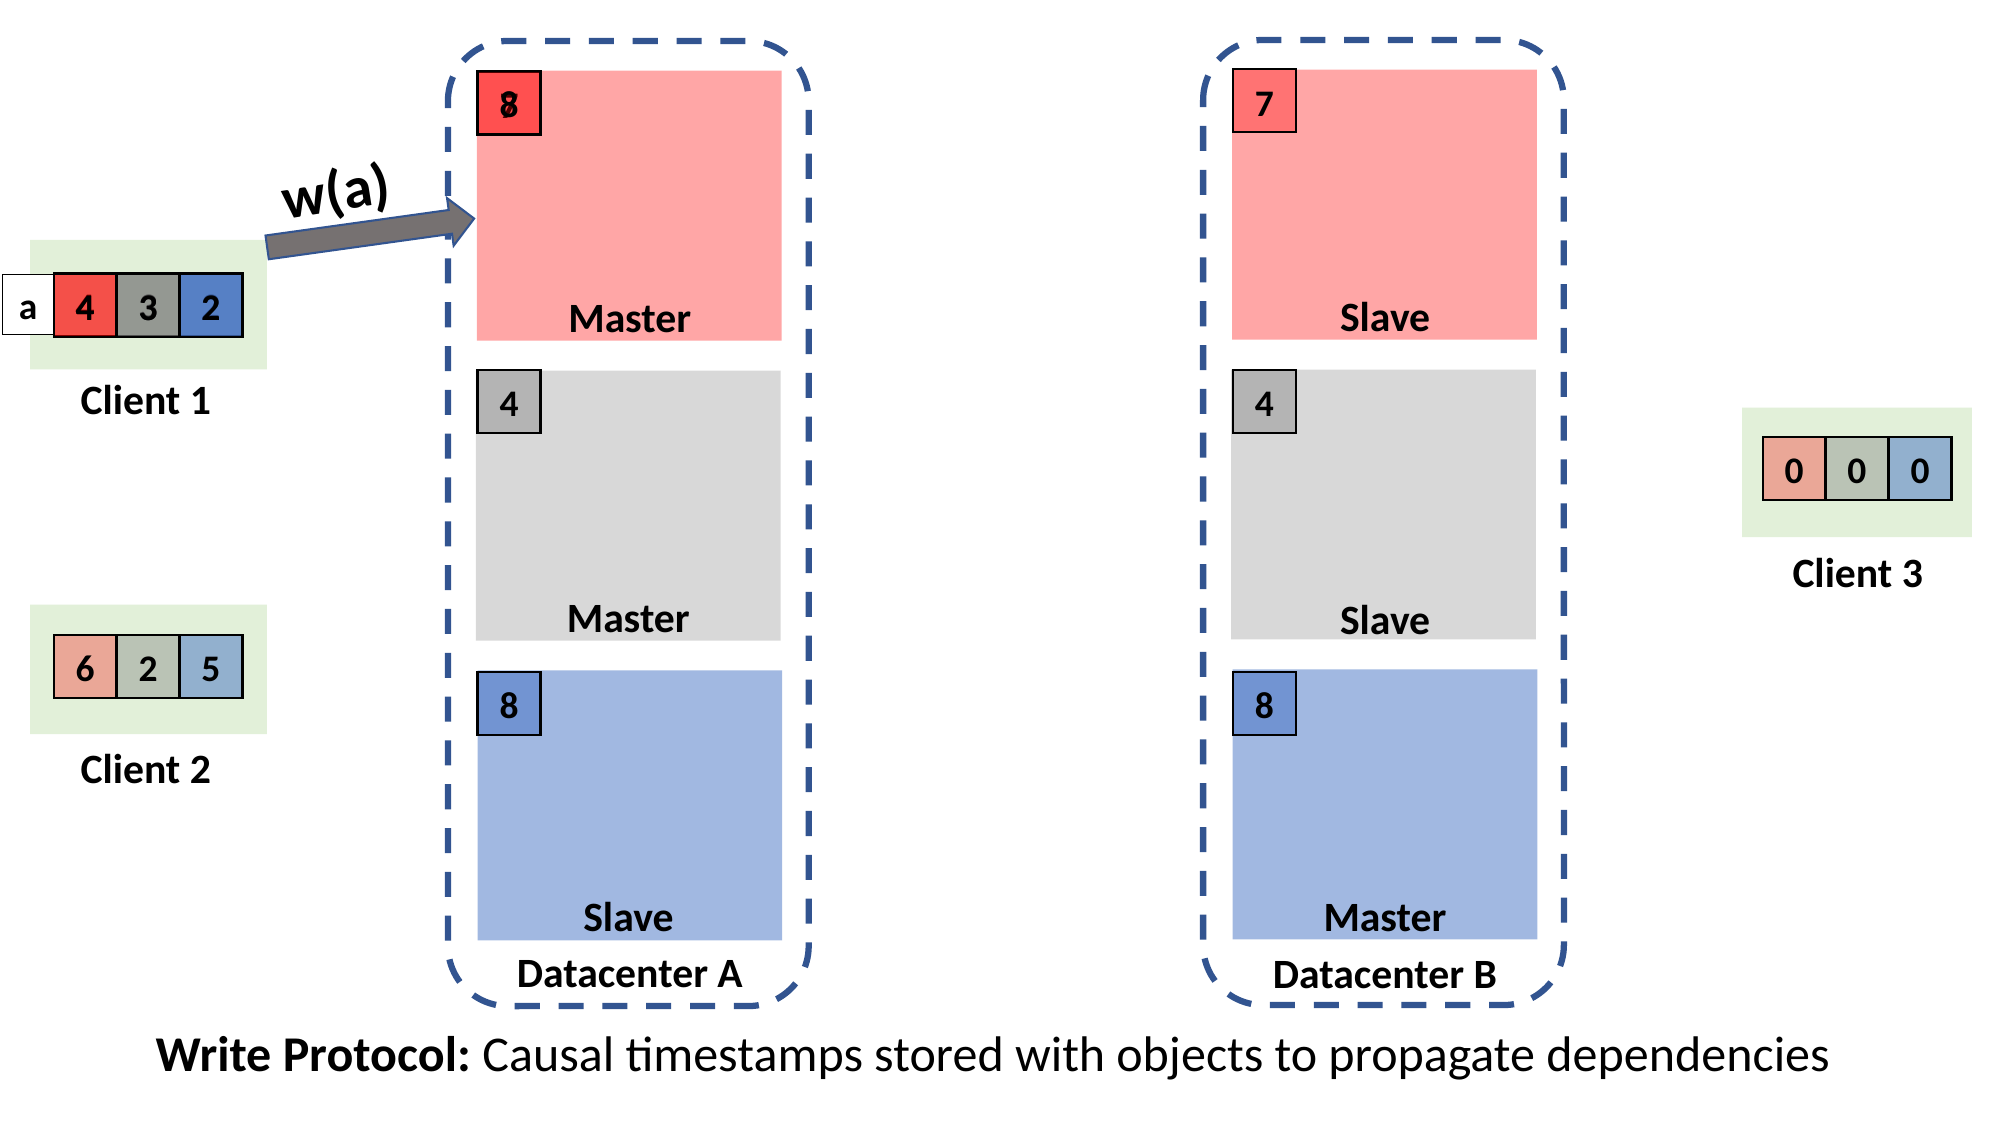

7

8
7
w(a)

4
3
2
4
3
2
4
3
2
4
3
2
a
Slave
Master
Client 1

4
4

0
0
0
Client 3
Master
Slave

6
2
5

8
8
Client 2
Master
Slave
Datacenter A
Datacenter B
Write Protocol: Causal timestamps stored with objects to propagate dependencies